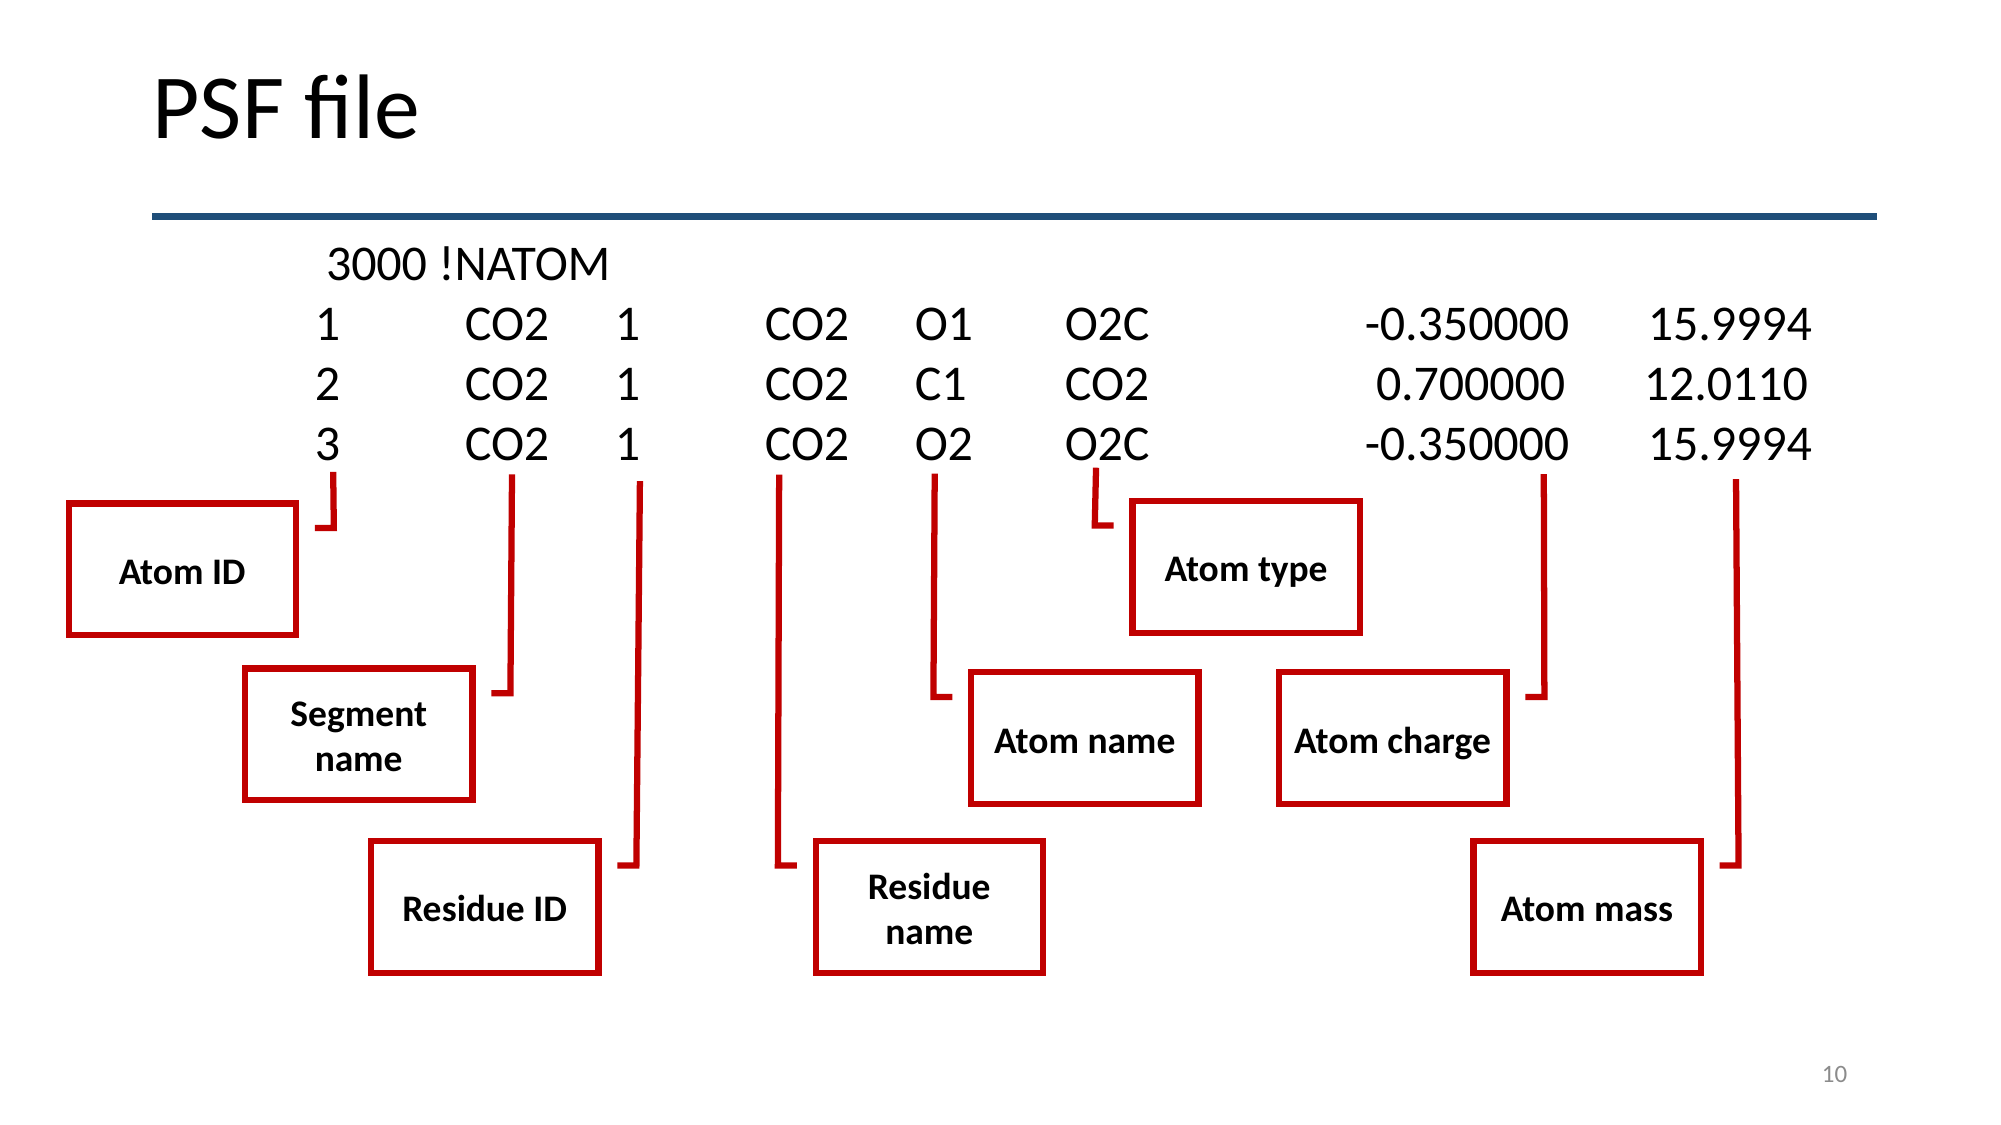

# PSF file
 3000 !NATOM
1 	CO2  	1    	CO2  	O1   	O2C   		-0.350000       15.9994
2 	CO2  	1    	CO2  	C1   	CO2    	 	 0.700000       12.0110
3 	CO2  	1    	CO2  	O2   	O2C   		-0.350000       15.9994
Atom type
Atom ID
Segment name
Atom name
Atom charge
Residue ID
Residue name
Atom mass
10